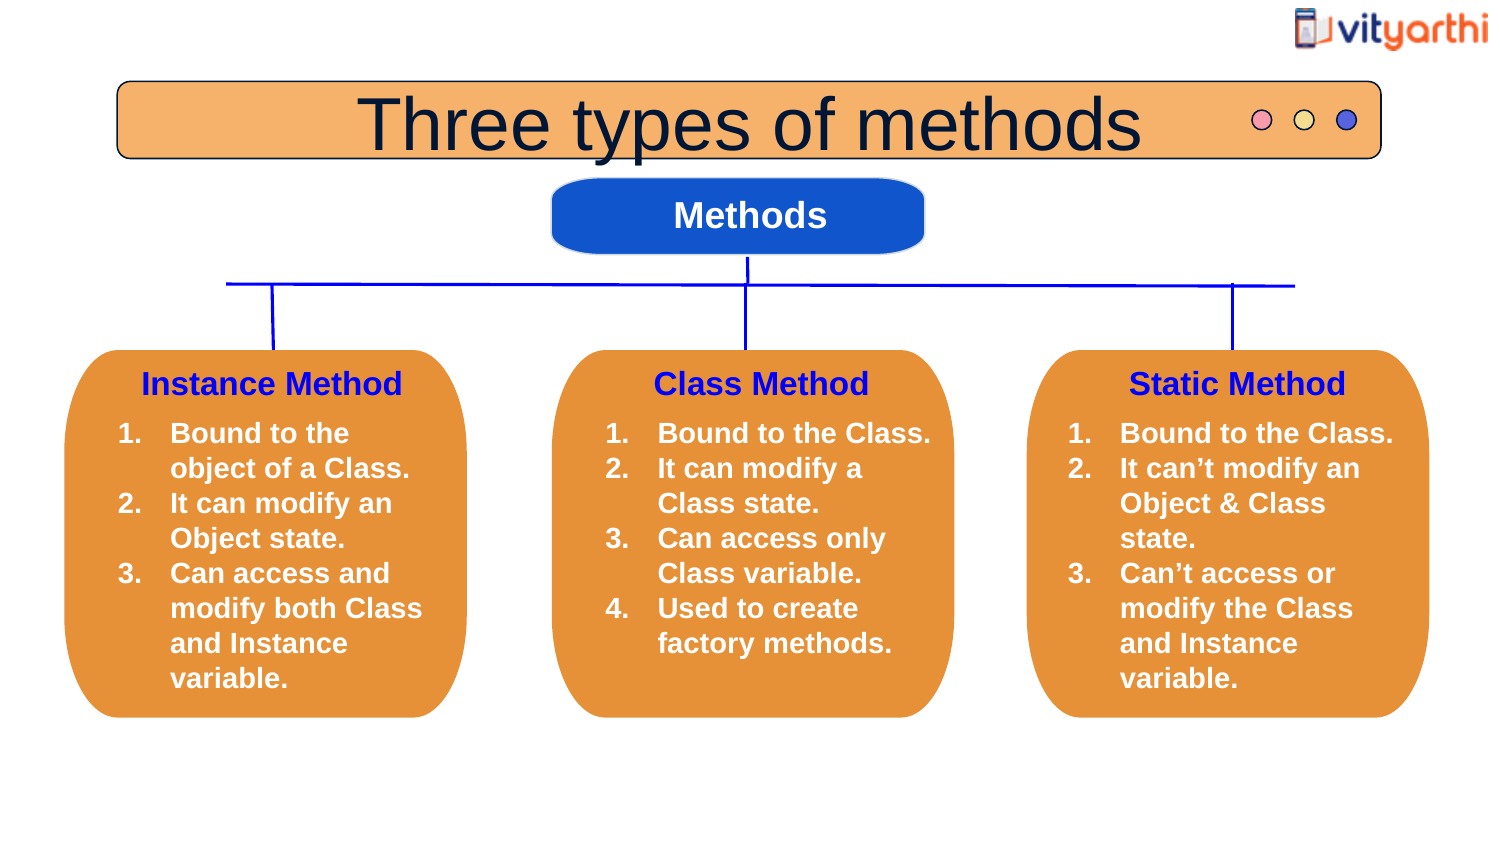

Three types of methods

Methods

Instance Method
Class Method
Static Method

Bound to the object of a Class.
It can modify an Object state.
Can access and modify both Class and Instance variable.
Bound to the Class.
It can modify a Class state.
Can access only Class variable.
Used to create factory methods.
Bound to the Class.
It can’t modify an Object & Class state.
Can’t access or modify the Class and Instance variable.